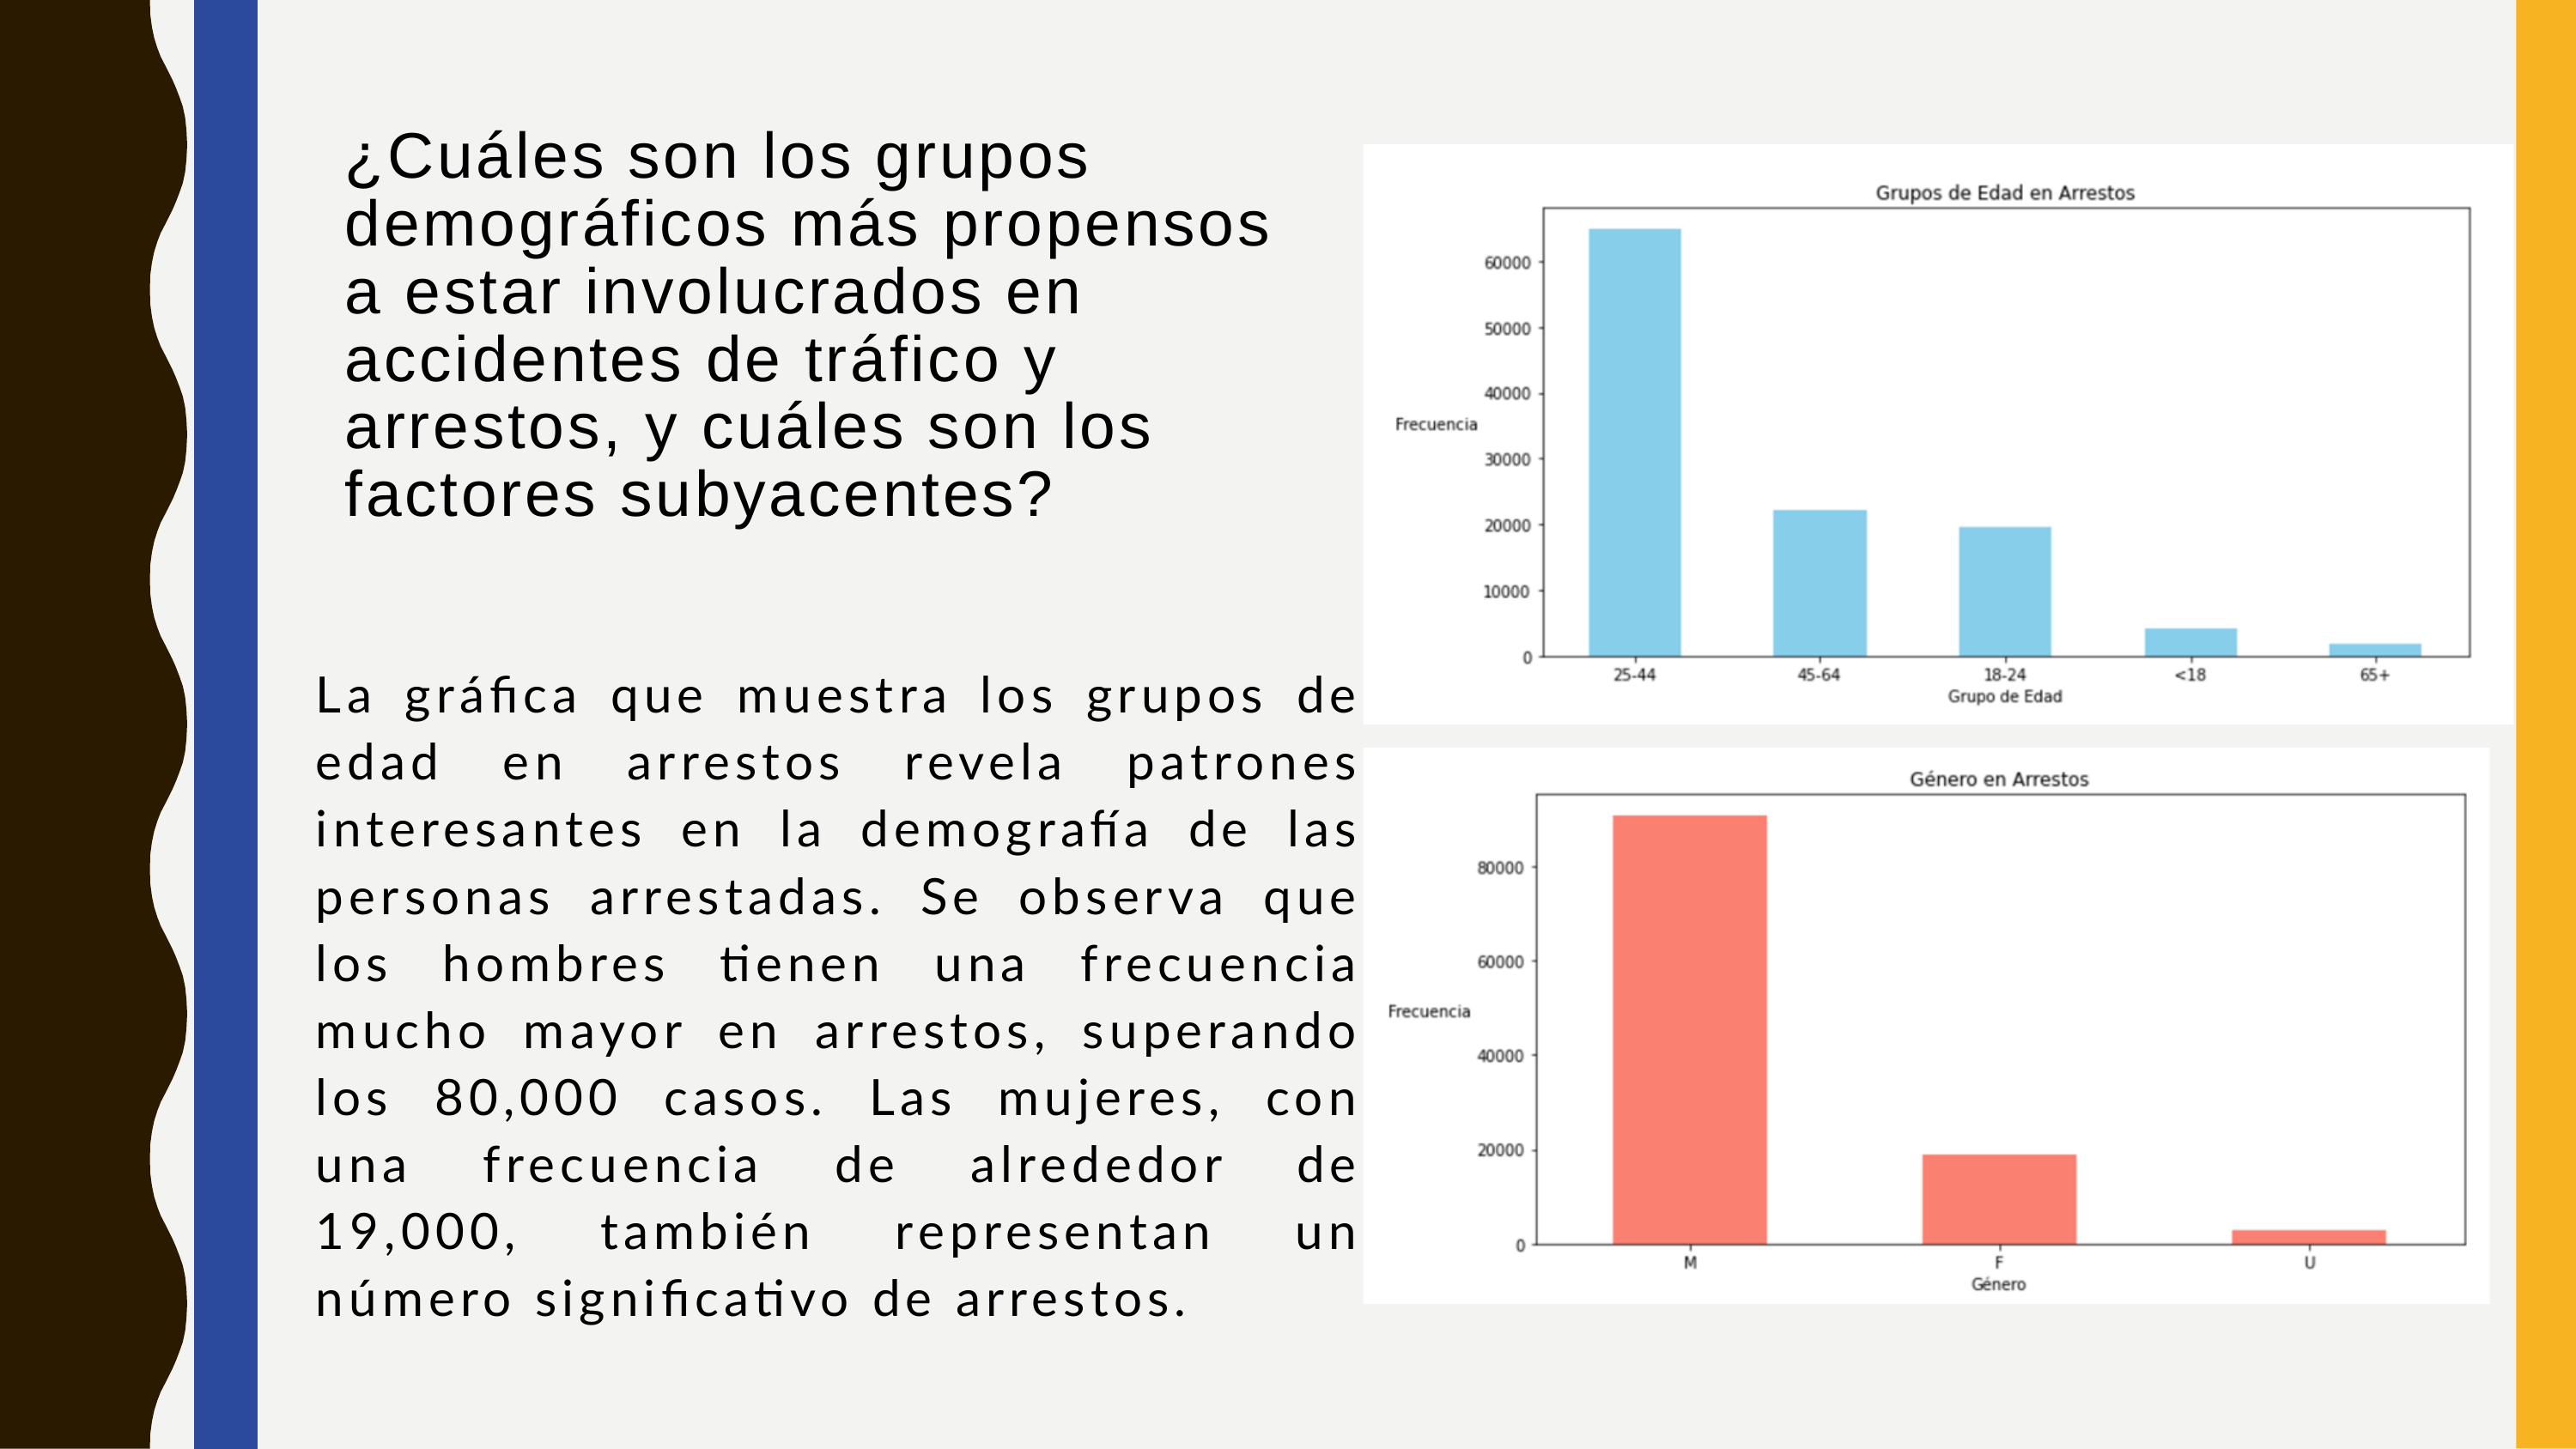

¿Cuáles son los grupos demográficos más propensos a estar involucrados en accidentes de tráfico y arrestos, y cuáles son los factores subyacentes?

La gráfica que muestra los grupos de edad en arrestos revela patrones interesantes en la demografía de las personas arrestadas. Se observa que los hombres tienen una frecuencia mucho mayor en arrestos, superando los 80,000 casos. Las mujeres, con una frecuencia de alrededor de 19,000, también representan un número significativo de arrestos.